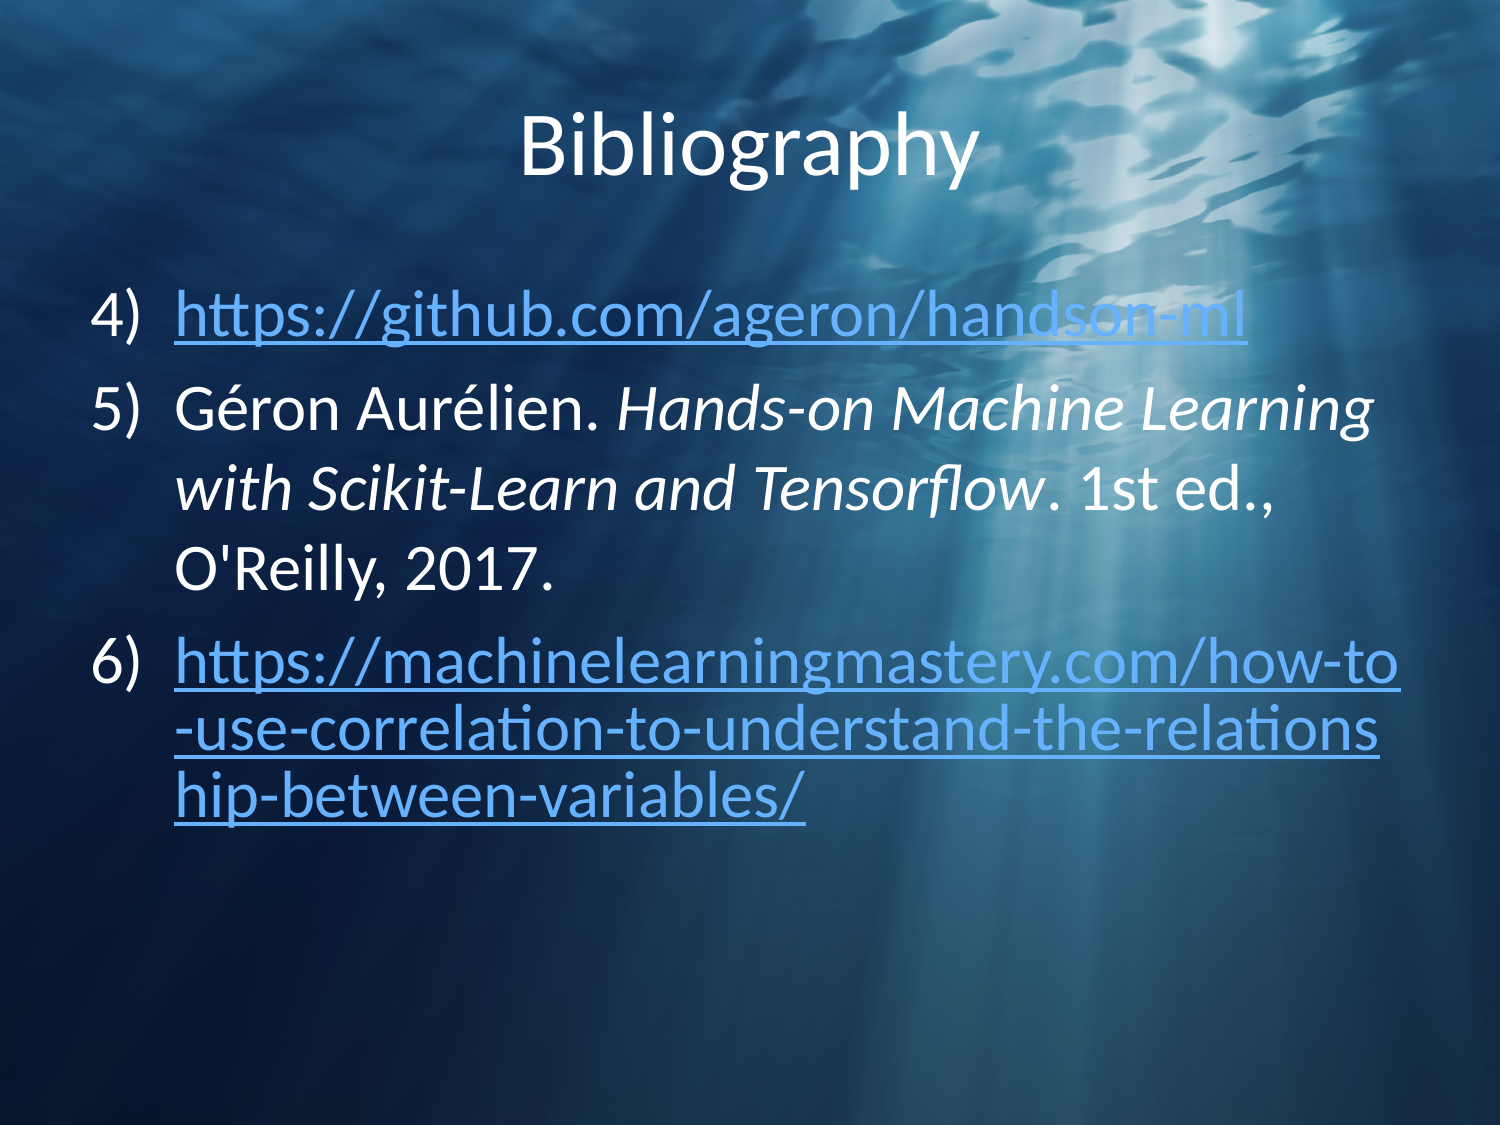

# Bibliography
https://github.com/ageron/handson-ml
Géron Aurélien. Hands-on Machine Learning with Scikit-Learn and Tensorflow. 1st ed., O'Reilly, 2017.
https://machinelearningmastery.com/how-to-use-correlation-to-understand-the-relationship-between-variables/